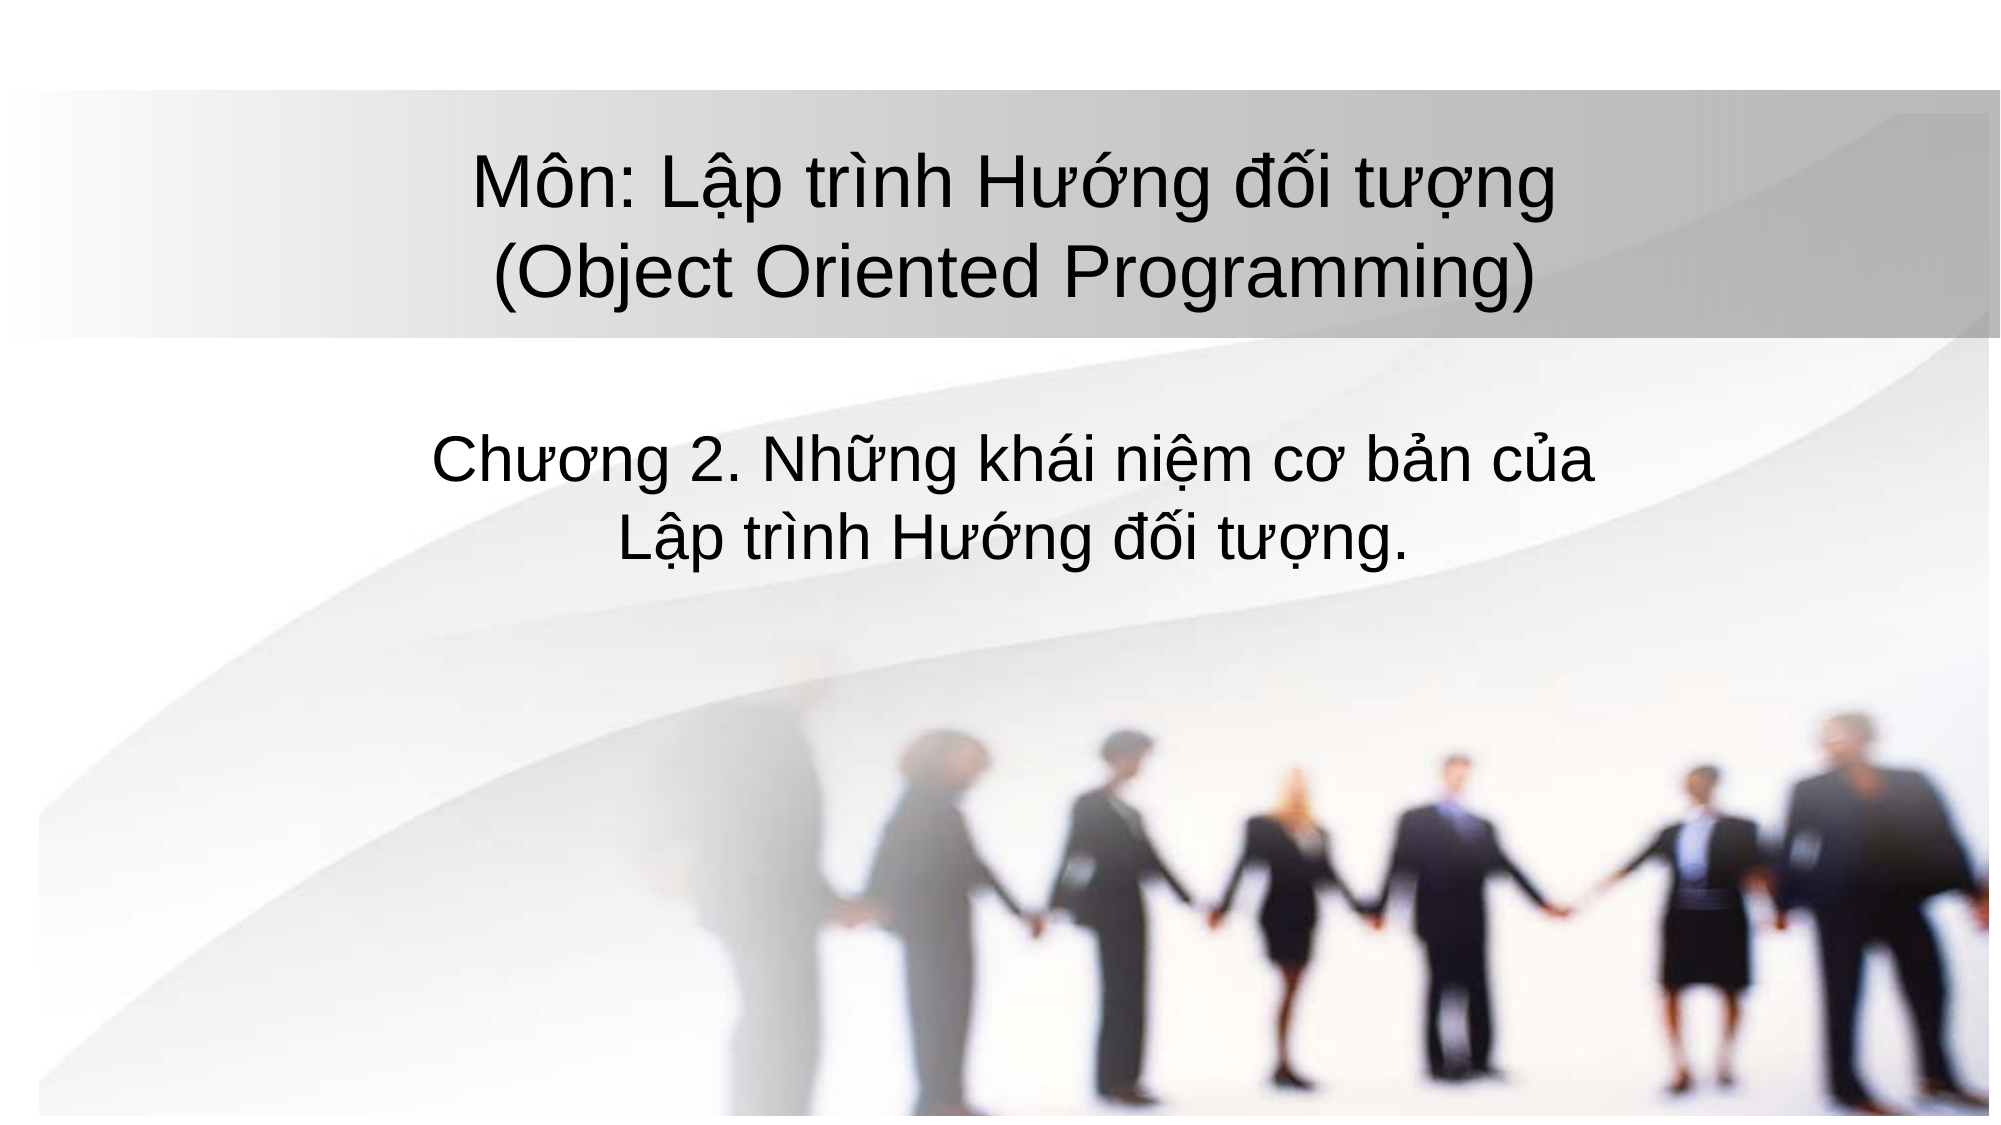

# Môn: Lập trình Hướng đối tượng (Object Oriented Programming)
Chương 2. Những khái niệm cơ bản của Lập trình Hướng đối tượng.